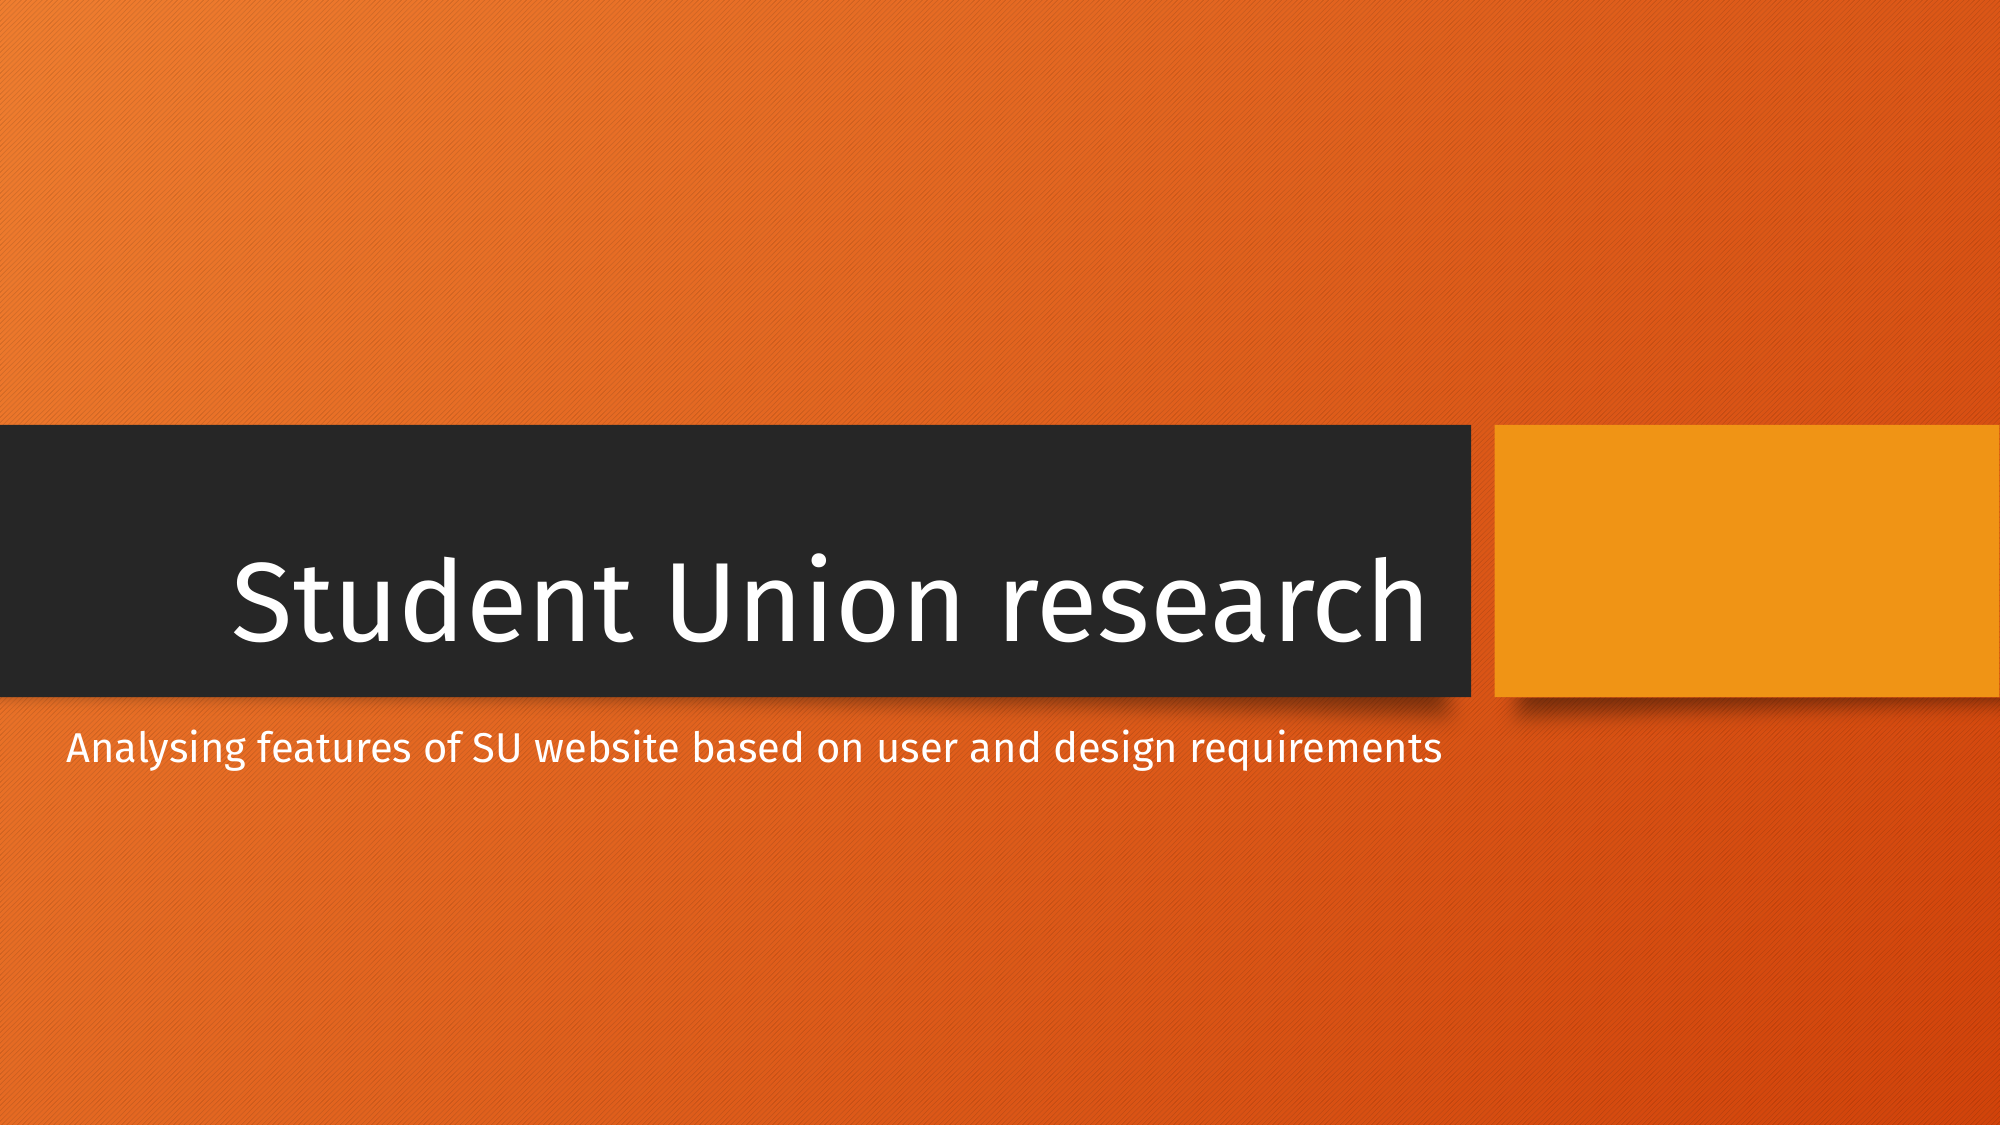

# Student Union research
Analysing features of SU website based on user and design requirements